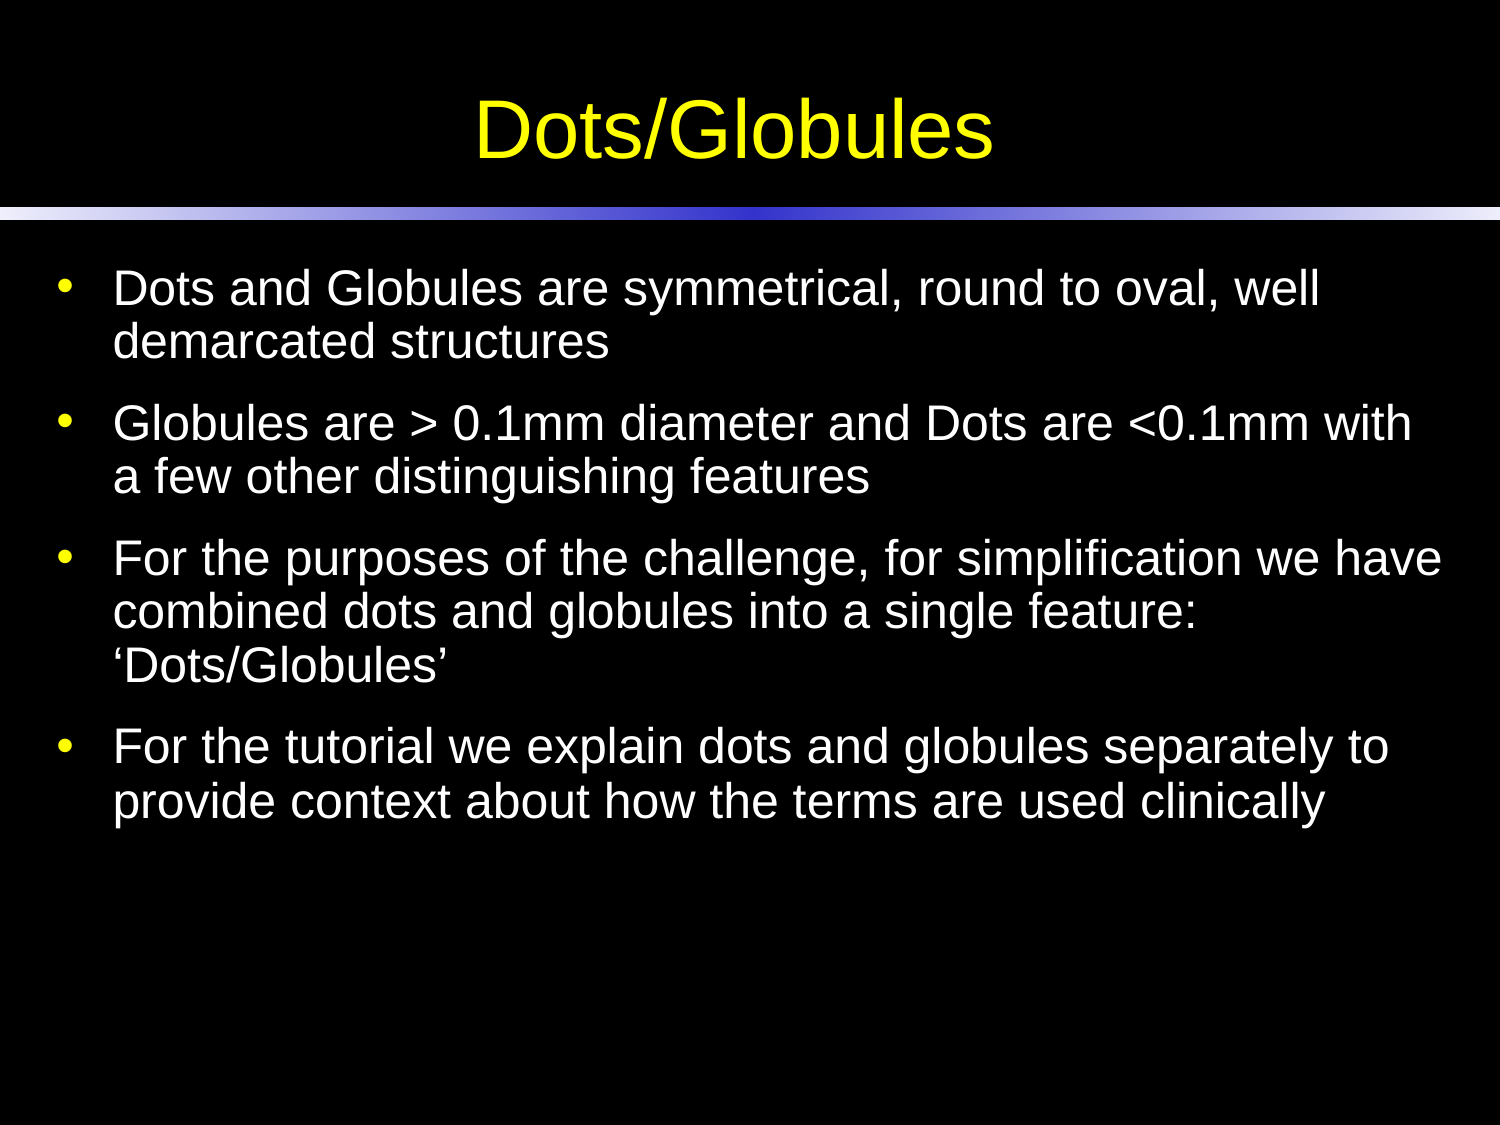

# Dots/Globules

Dots and Globules are symmetrical, round to oval, well demarcated structures
Globules are > 0.1mm diameter and Dots are <0.1mm with a few other distinguishing features
For the purposes of the challenge, for simplification we have combined dots and globules into a single feature: ‘Dots/Globules’
For the tutorial we explain dots and globules separately to provide context about how the terms are used clinically